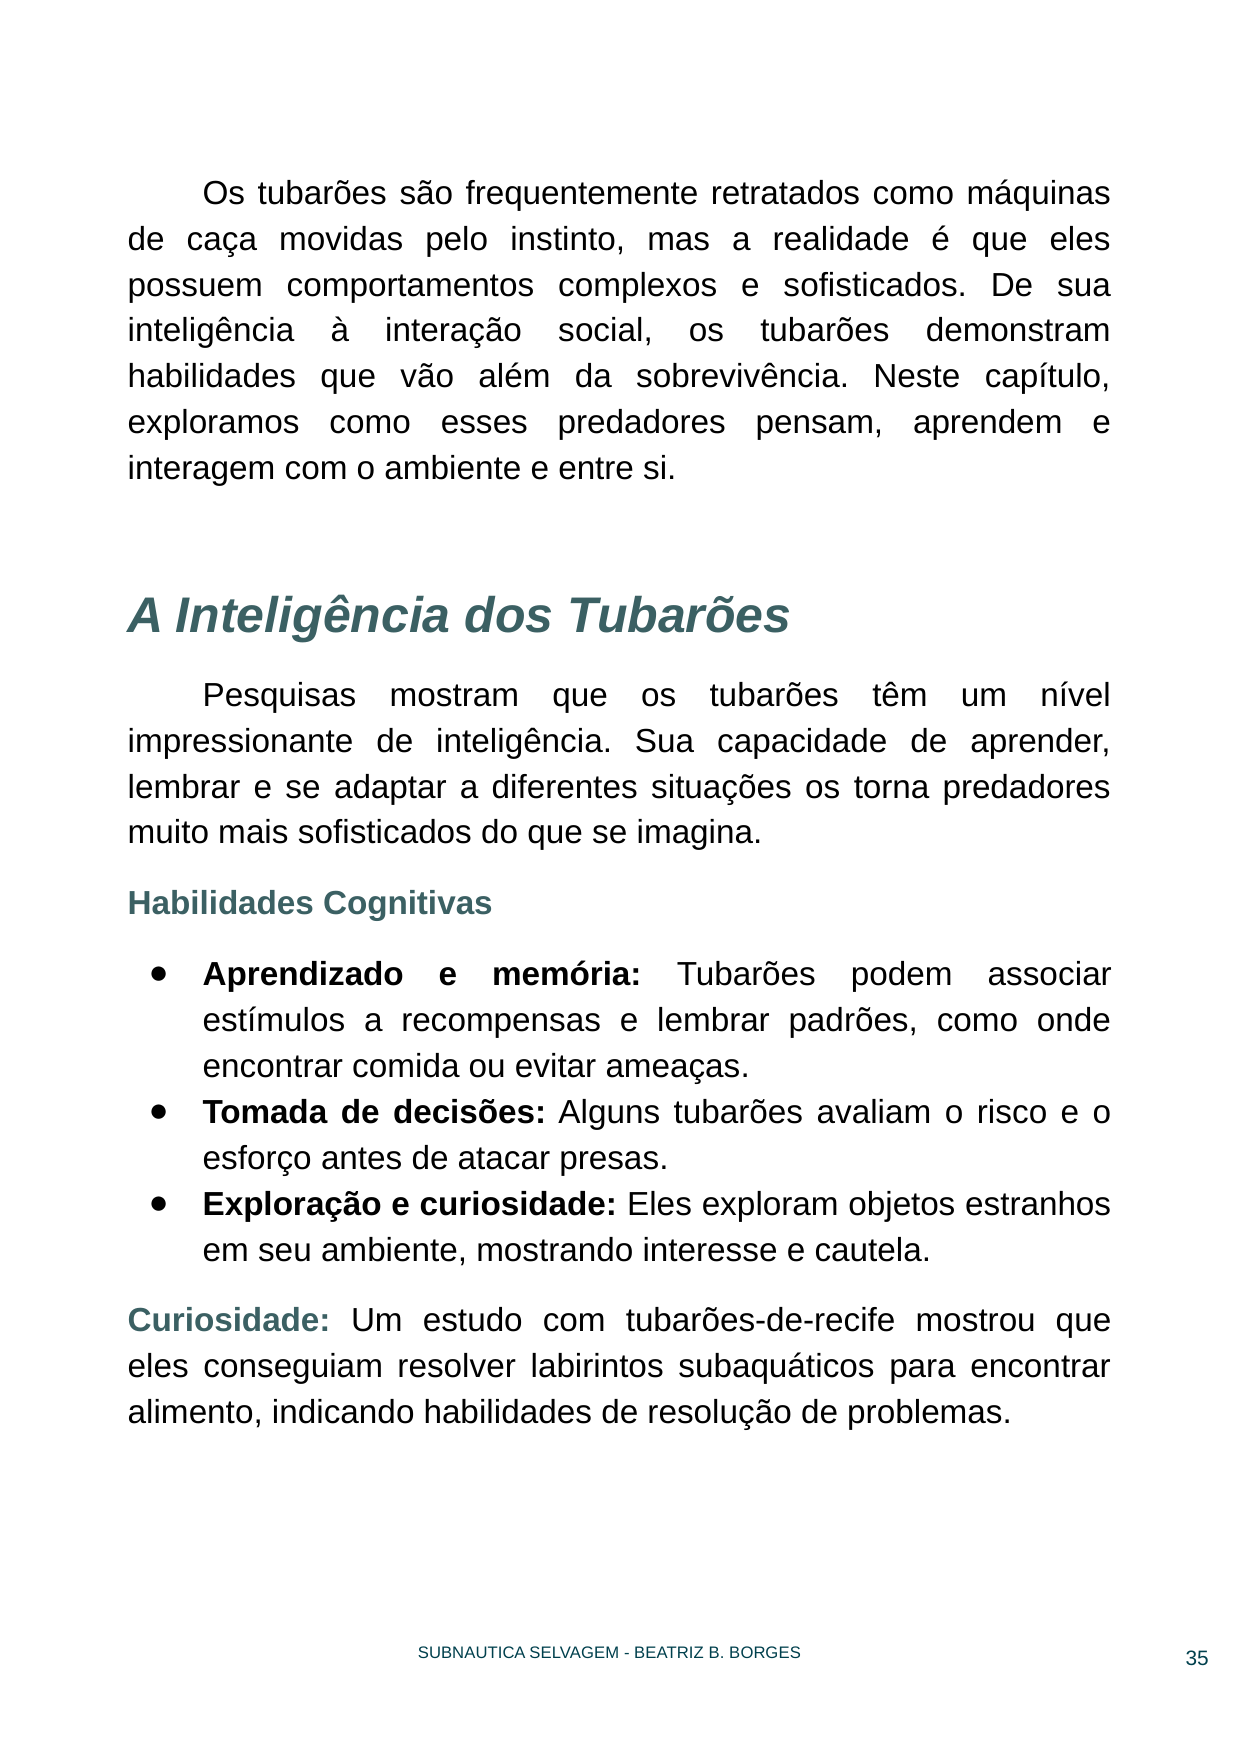

Os tubarões são frequentemente retratados como máquinas de caça movidas pelo instinto, mas a realidade é que eles possuem comportamentos complexos e sofisticados. De sua inteligência à interação social, os tubarões demonstram habilidades que vão além da sobrevivência. Neste capítulo, exploramos como esses predadores pensam, aprendem e interagem com o ambiente e entre si.

A Inteligência dos Tubarões
Pesquisas mostram que os tubarões têm um nível impressionante de inteligência. Sua capacidade de aprender, lembrar e se adaptar a diferentes situações os torna predadores muito mais sofisticados do que se imagina.
Habilidades Cognitivas
Aprendizado e memória: Tubarões podem associar estímulos a recompensas e lembrar padrões, como onde encontrar comida ou evitar ameaças.
Tomada de decisões: Alguns tubarões avaliam o risco e o esforço antes de atacar presas.
Exploração e curiosidade: Eles exploram objetos estranhos em seu ambiente, mostrando interesse e cautela.
Curiosidade: Um estudo com tubarões-de-recife mostrou que eles conseguiam resolver labirintos subaquáticos para encontrar alimento, indicando habilidades de resolução de problemas.
35
SUBNAUTICA SELVAGEM - BEATRIZ B. BORGES